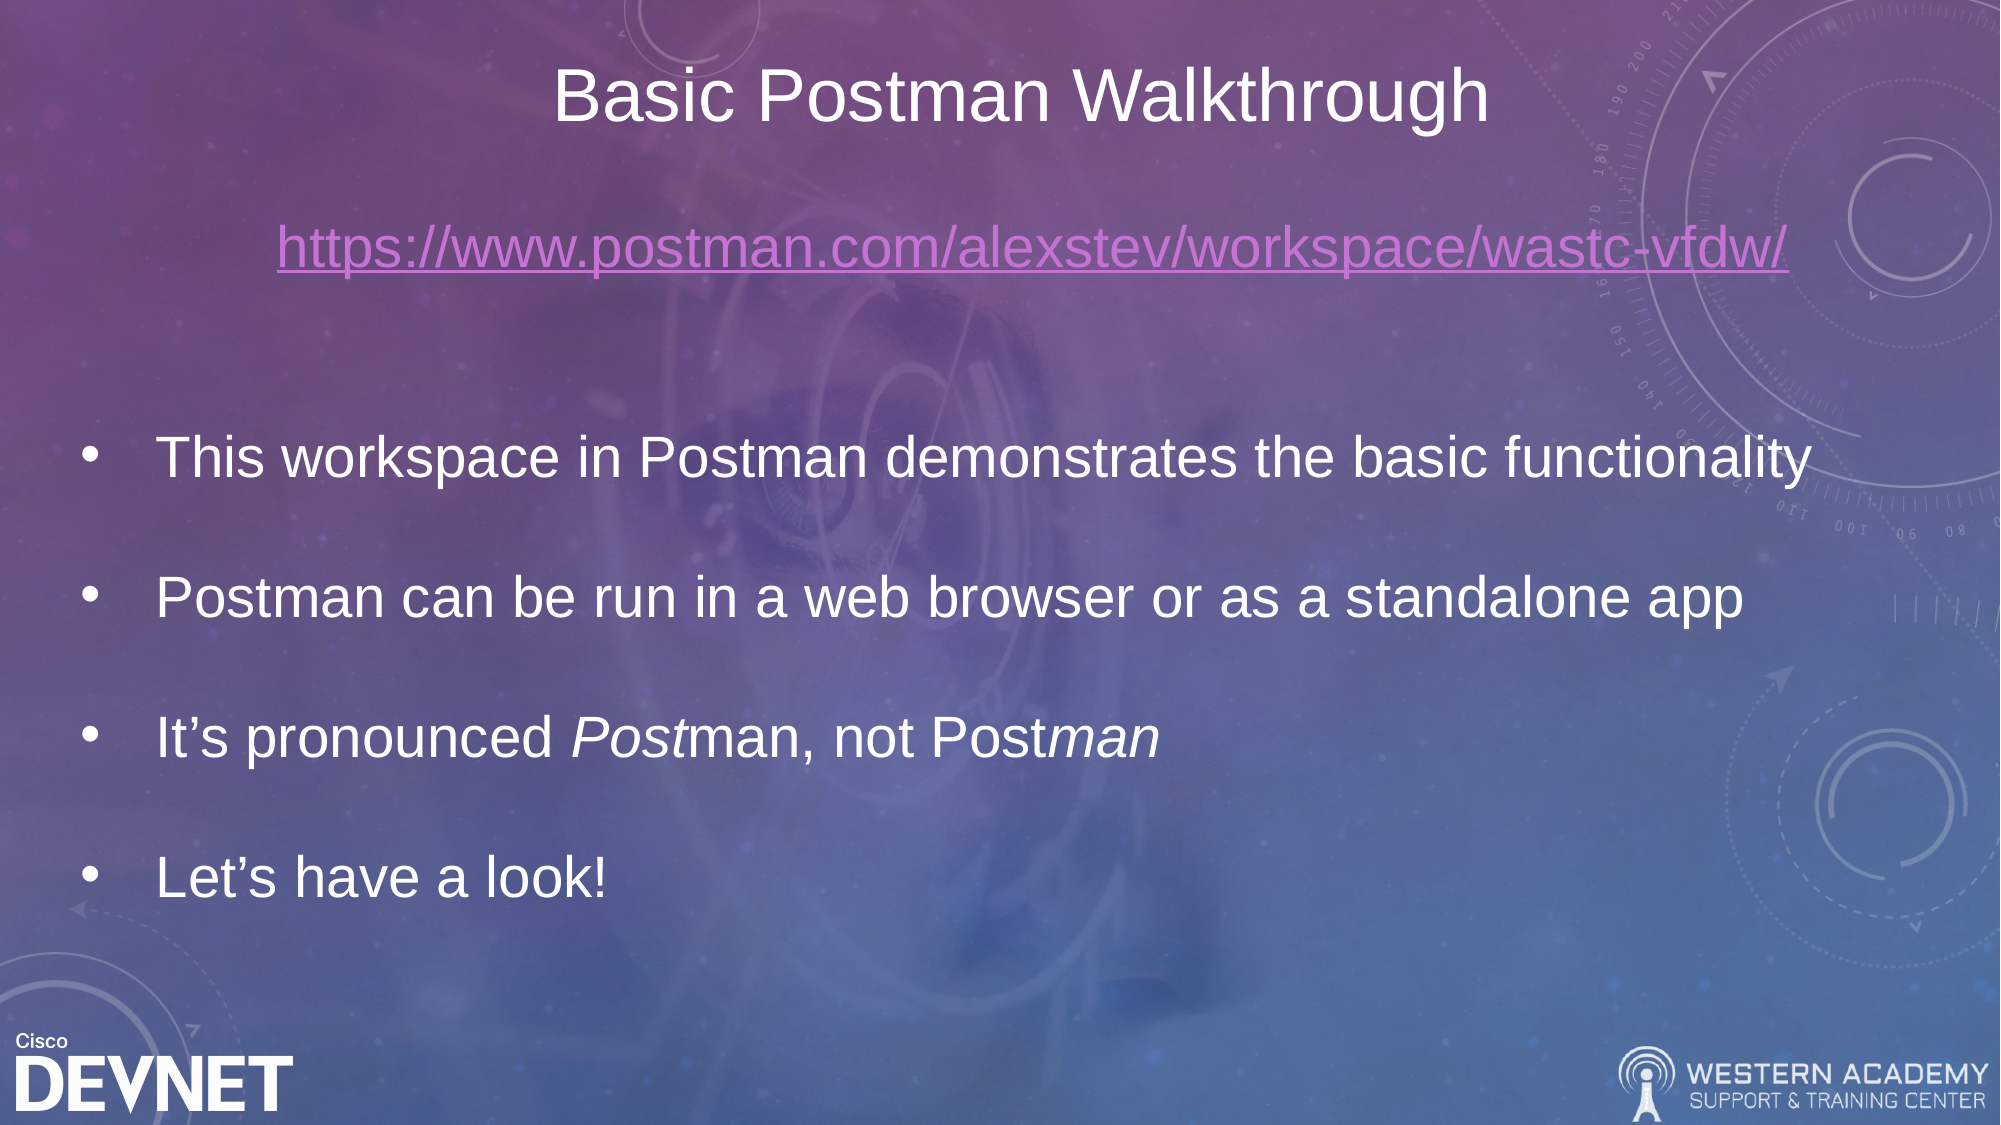

# Basic Postman Walkthrough
https://www.postman.com/alexstev/workspace/wastc-vfdw/

This workspace in Postman demonstrates the basic functionality

Postman can be run in a web browser or as a standalone app

It’s pronounced Postman, not Postman

Let’s have a look!